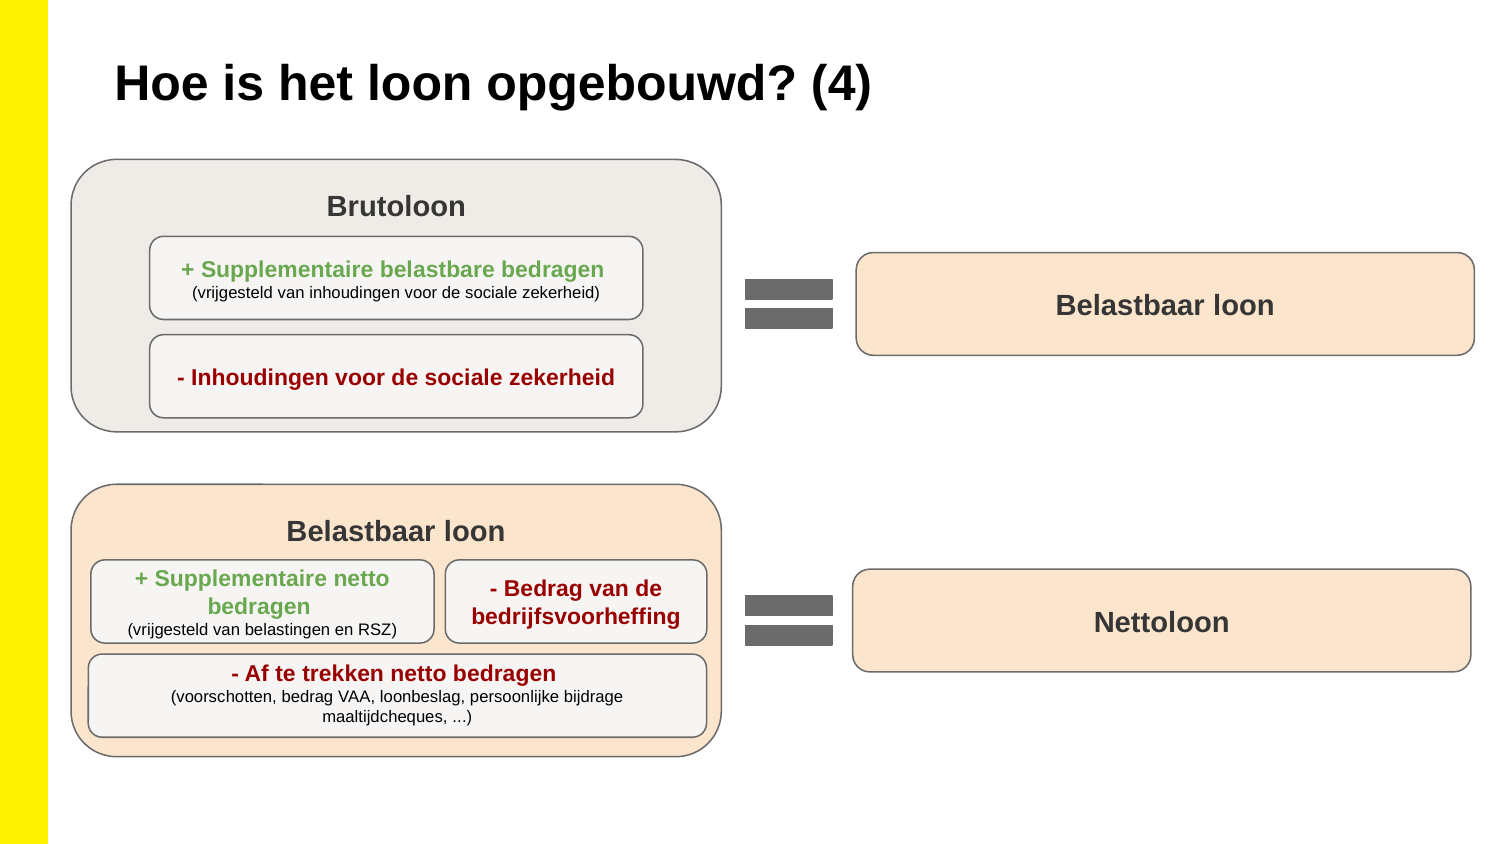

Hoe is het loon opgebouwd? (4)
Brutoloon
+ Supplementaire belastbare bedragen
(vrijgesteld van inhoudingen voor de sociale zekerheid)
Belastbaar loon

- Inhoudingen voor de sociale zekerheid
Belastbaar loon
+ Supplementaire netto bedragen
(vrijgesteld van belastingen en RSZ)
- Bedrag van de bedrijfsvoorheffing
Nettoloon

- Af te trekken netto bedragen
(voorschotten, bedrag VAA, loonbeslag, persoonlijke bijdrage maaltijdcheques, ...)